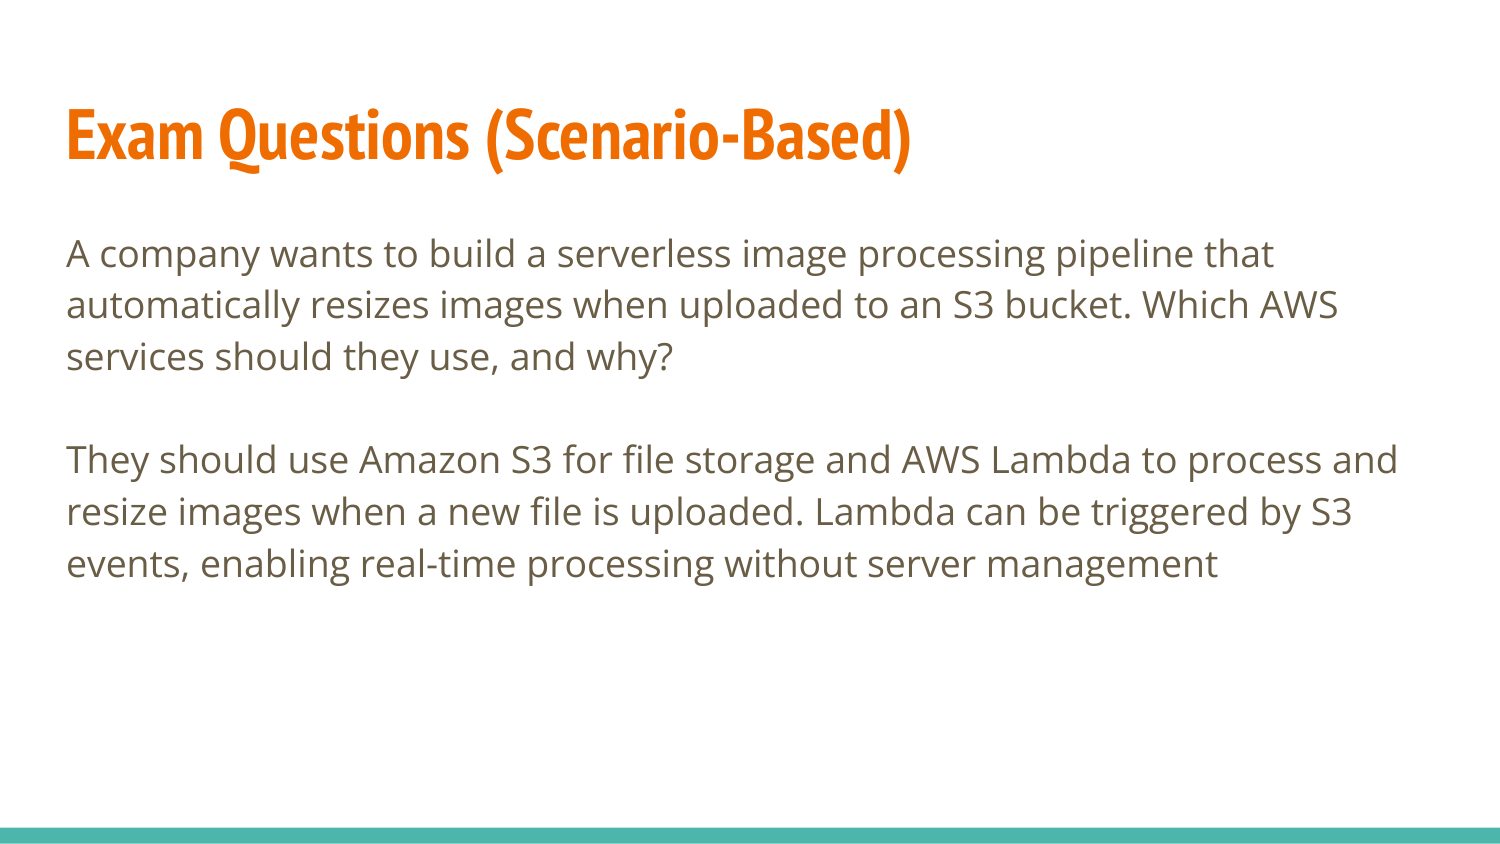

# Exam Questions (Scenario-Based)
A company wants to build a serverless image processing pipeline that automatically resizes images when uploaded to an S3 bucket. Which AWS services should they use, and why?
They should use Amazon S3 for file storage and AWS Lambda to process and resize images when a new file is uploaded. Lambda can be triggered by S3 events, enabling real-time processing without server management